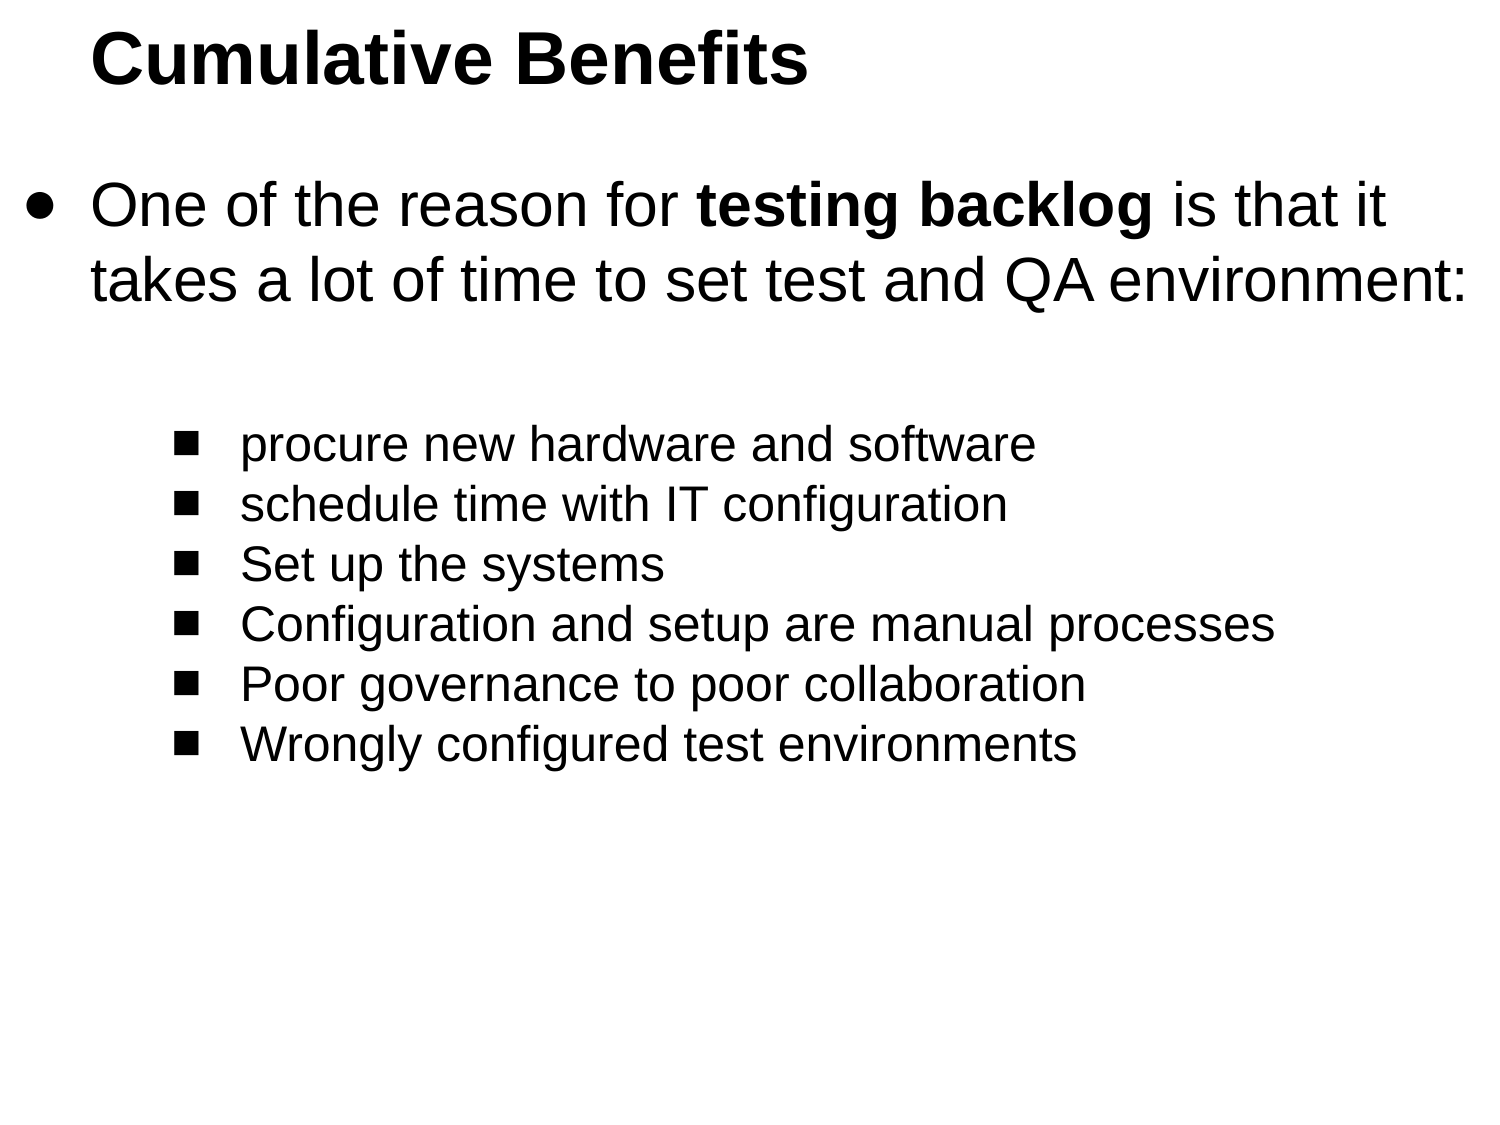

# Cumulative Benefits

One of the reason for testing backlog is that it takes a lot of time to set test and QA environment:

procure new hardware and software
schedule time with IT configuration
Set up the systems
Configuration and setup are manual processes
Poor governance to poor collaboration
Wrongly configured test environments